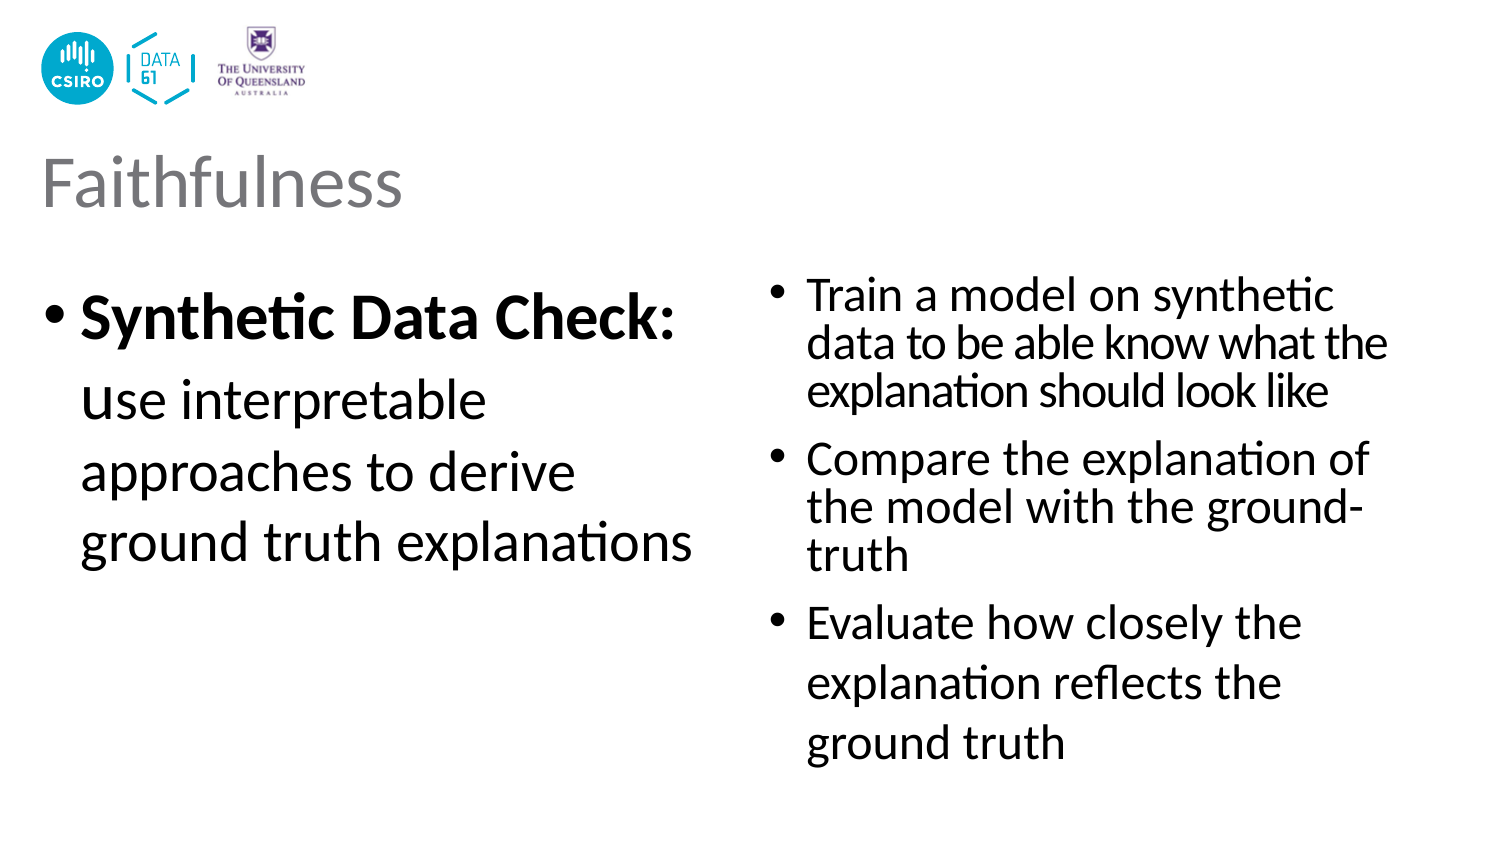

# Faithfulness
Synthetic Data Check: use interpretable approaches to derive ground truth explanations
Train a model on synthetic data to be able know what the explanation should look like
Compare the explanation of the model with the ground-truth
Evaluate how closely the explanation reflects the ground truth